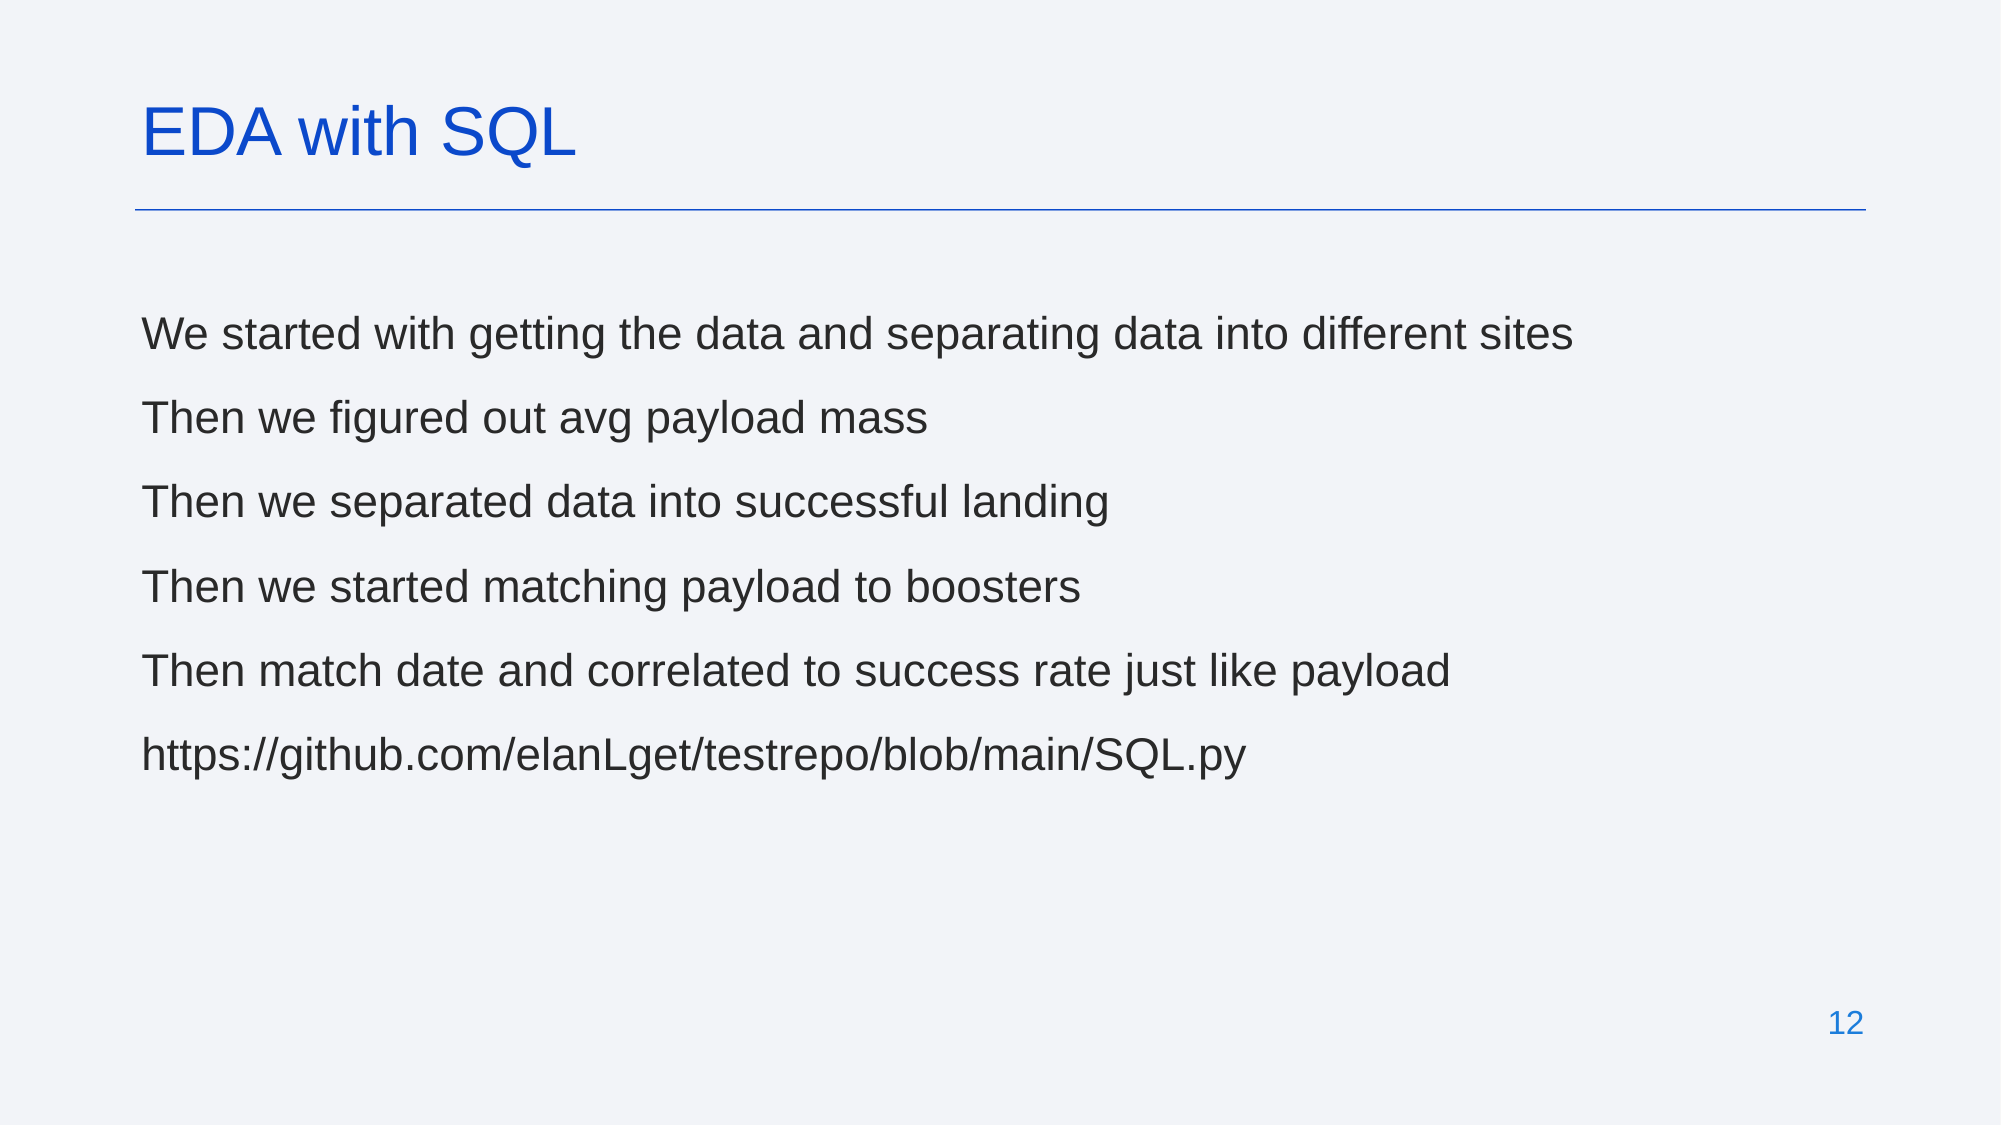

EDA with SQL
We started with getting the data and separating data into different sites
Then we figured out avg payload mass
Then we separated data into successful landing
Then we started matching payload to boosters
Then match date and correlated to success rate just like payload
https://github.com/elanLget/testrepo/blob/main/SQL.py

12